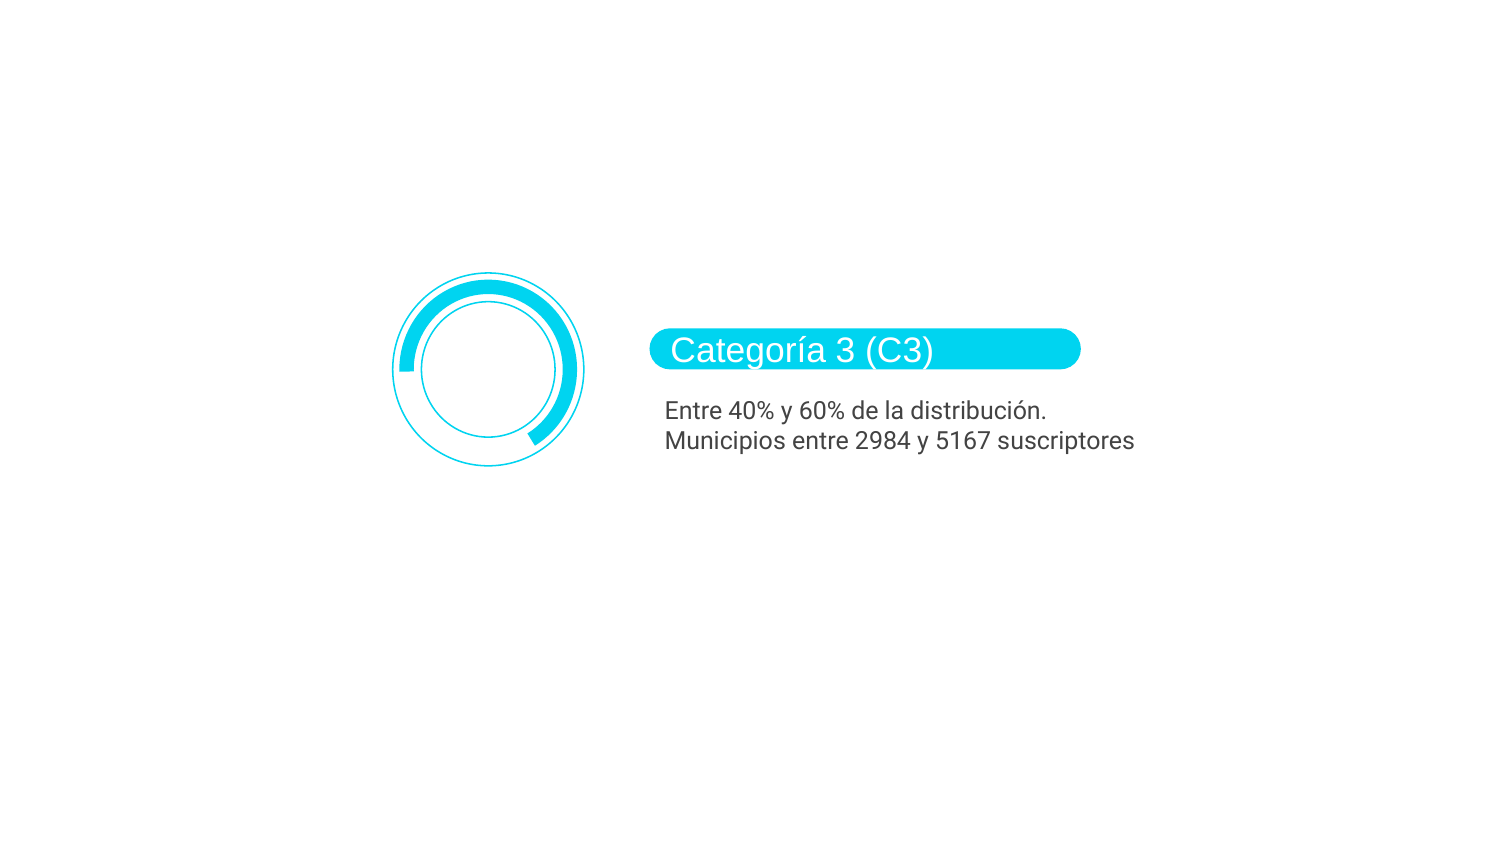

Categoría 3 (C3)
Entre 40% y 60% de la distribución. Municipios entre 2984 y 5167 suscriptores
5026
Estrato 2
5026
Estrato 2
5026
Estrato 2
5026
Estrato 2
5026
Estrato 2